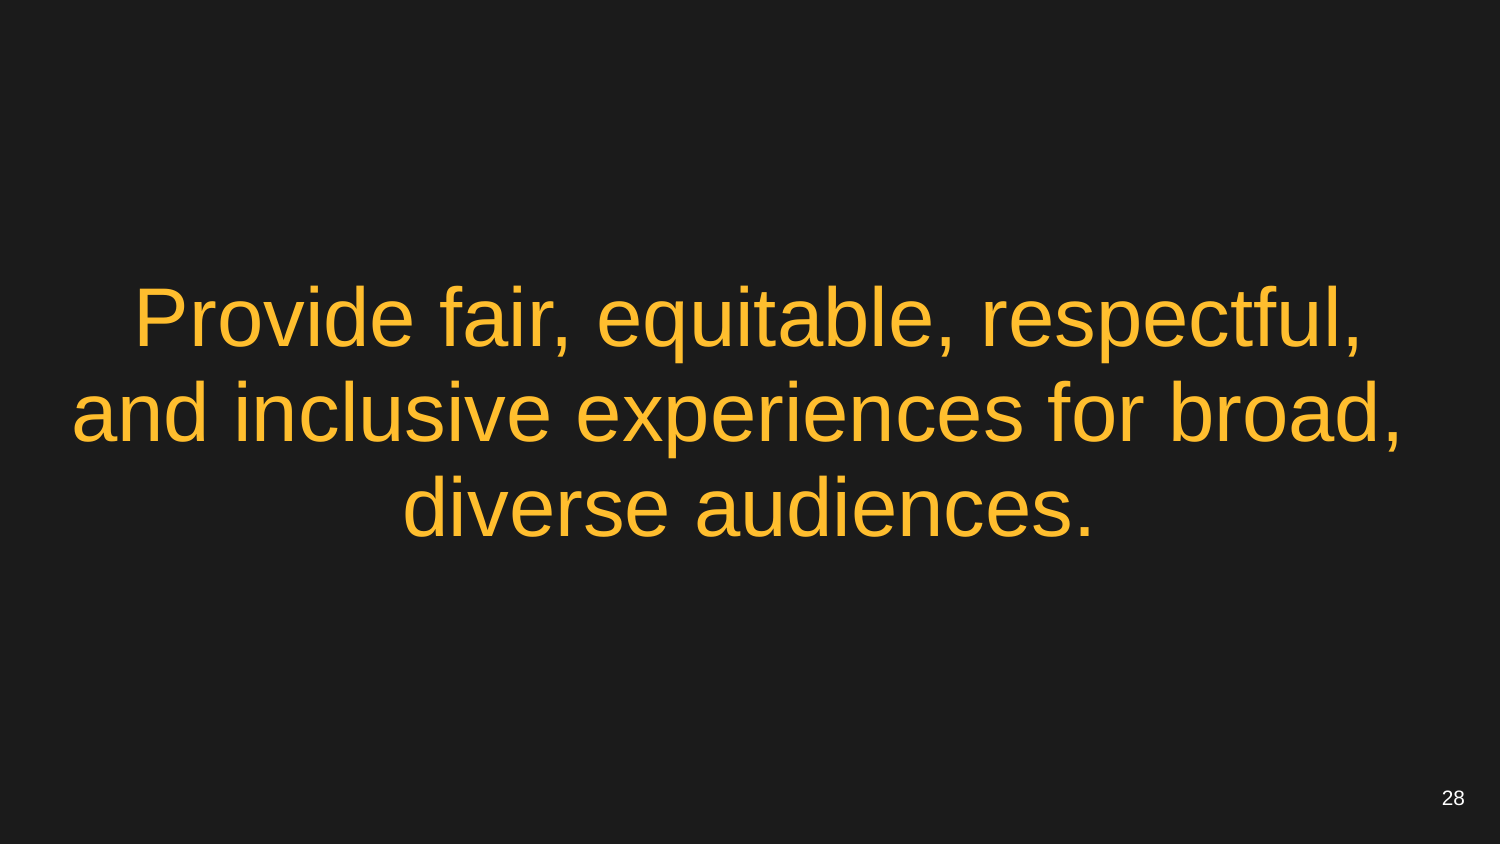

# Provide fair, equitable, respectful, and inclusive experiences for broad, diverse audiences.
28